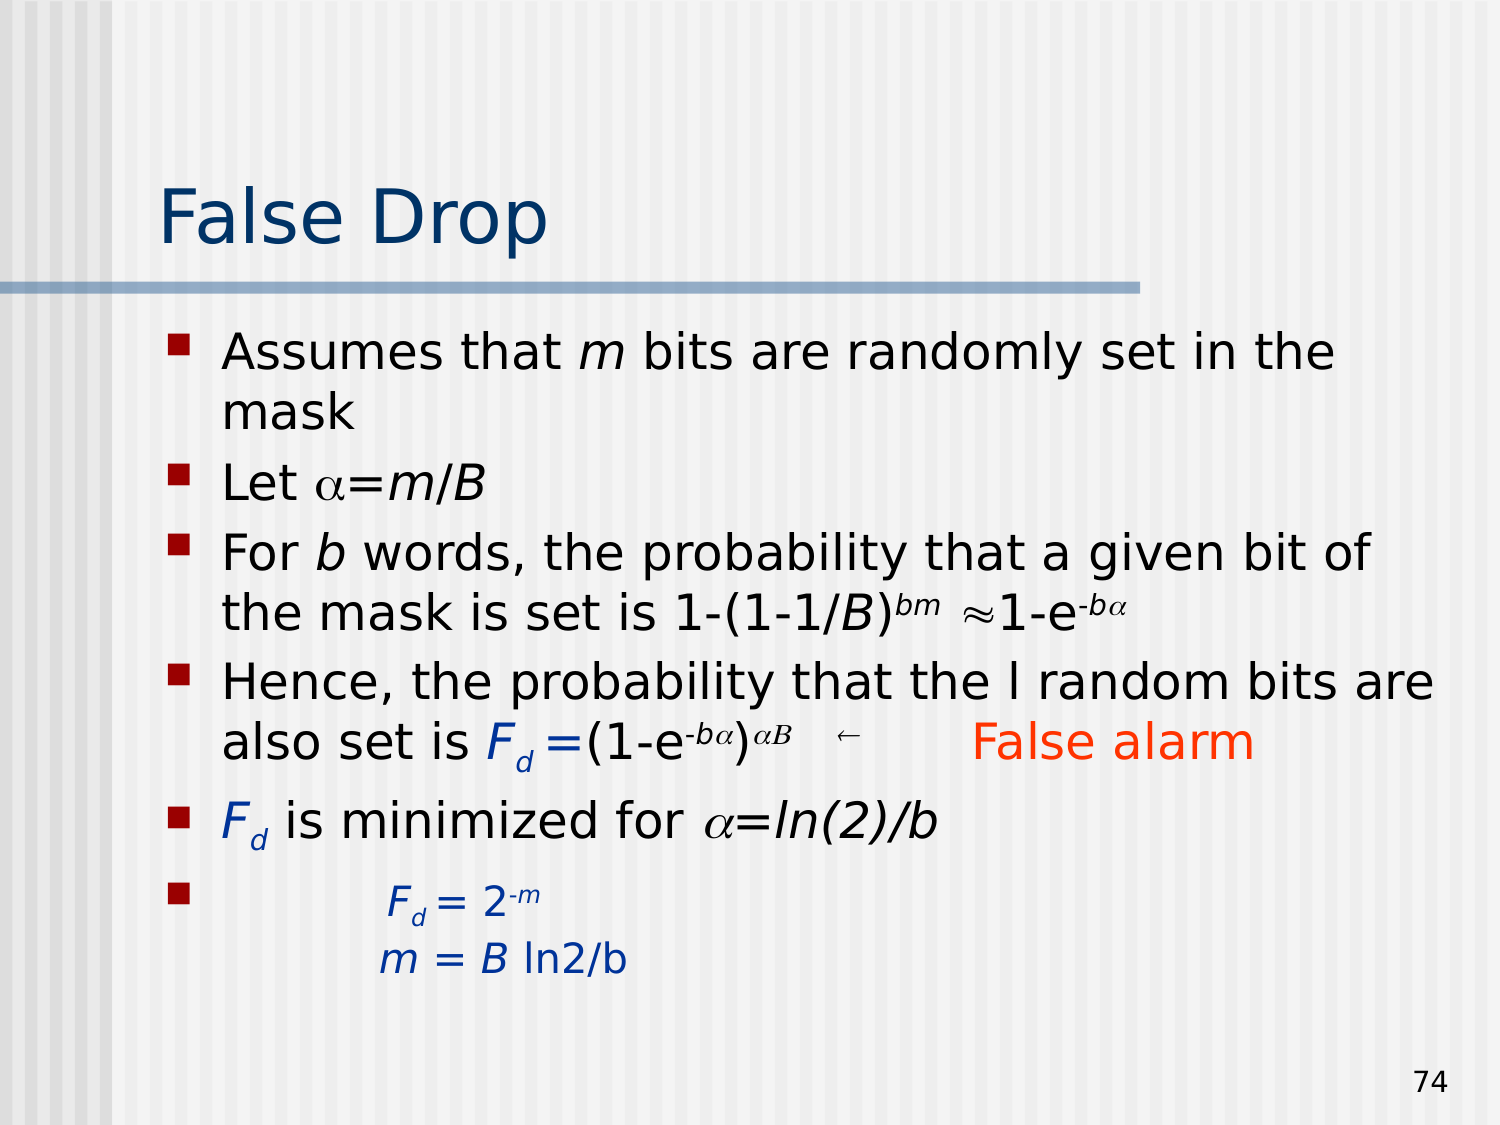

# False Drop
Assumes that m bits are randomly set in the mask
Let α=m/B
For b words, the probability that a given bit of the mask is set is 1-(1-1/B)bm ≈1-e-bα
Hence, the probability that the l random bits are also set is Fd =(1-e-bα)αΒ	 ← 	False alarm
Fd is minimized for α=ln(2)/b
	 Fd = 2-m
	 m = B ln2/b
74